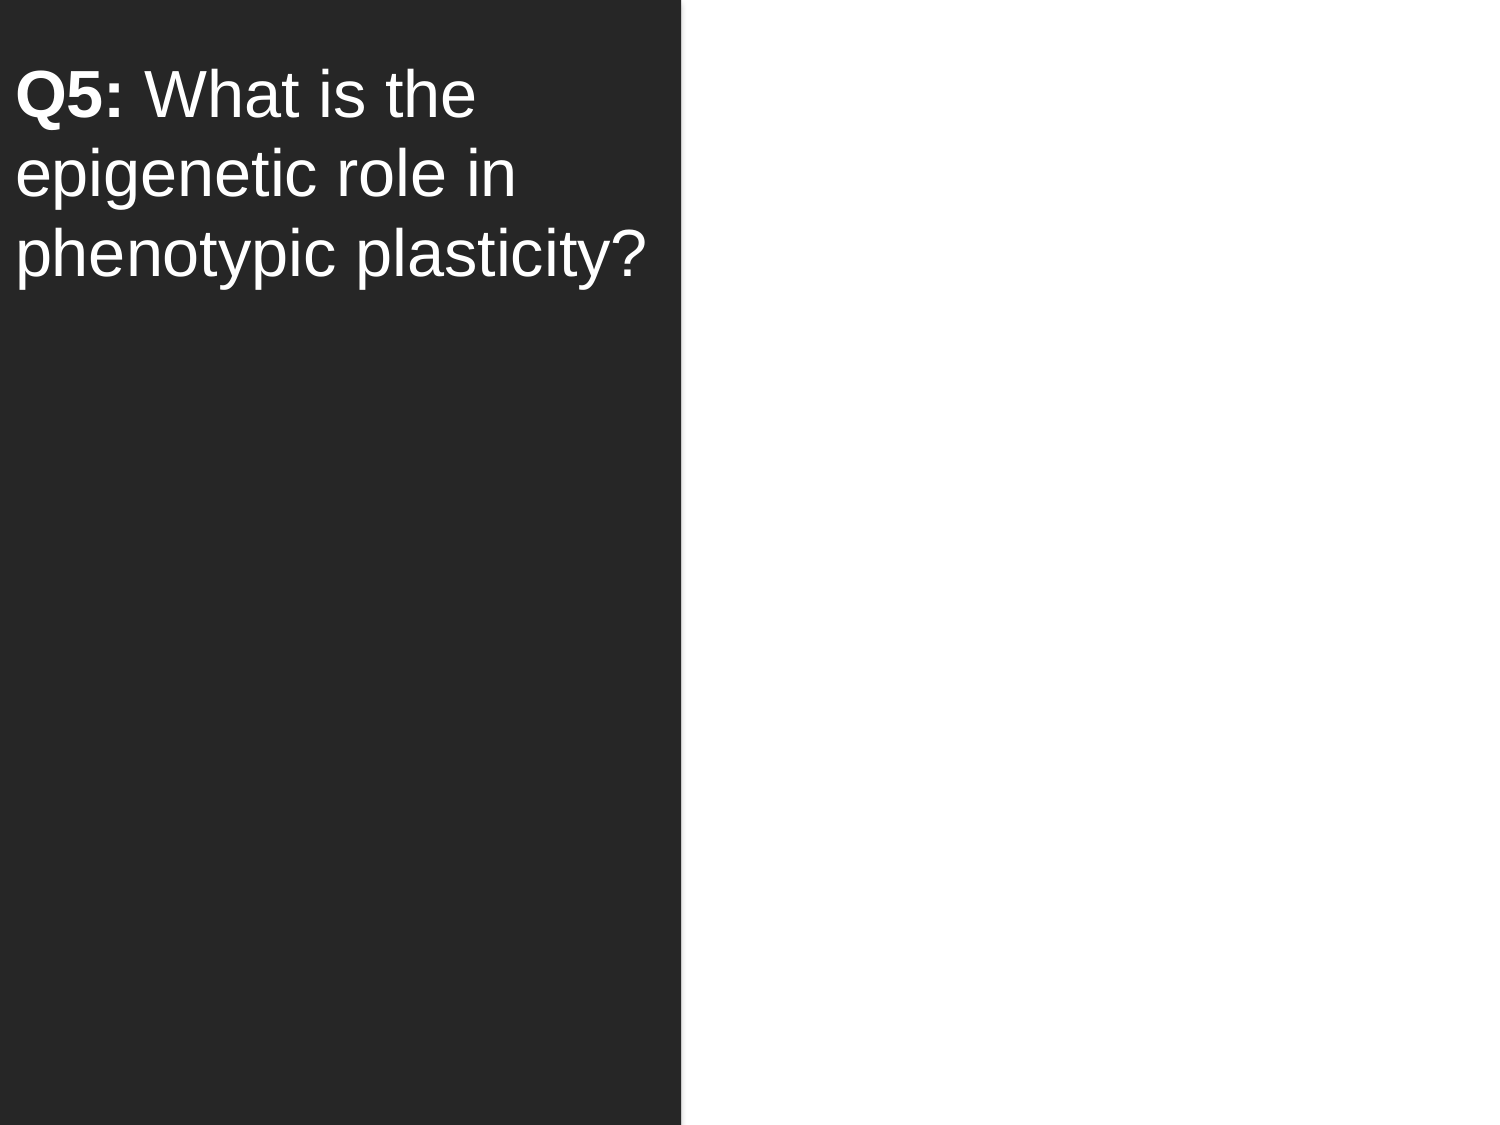

# Q5: What is the epigenetic role in phenotypic plasticity?